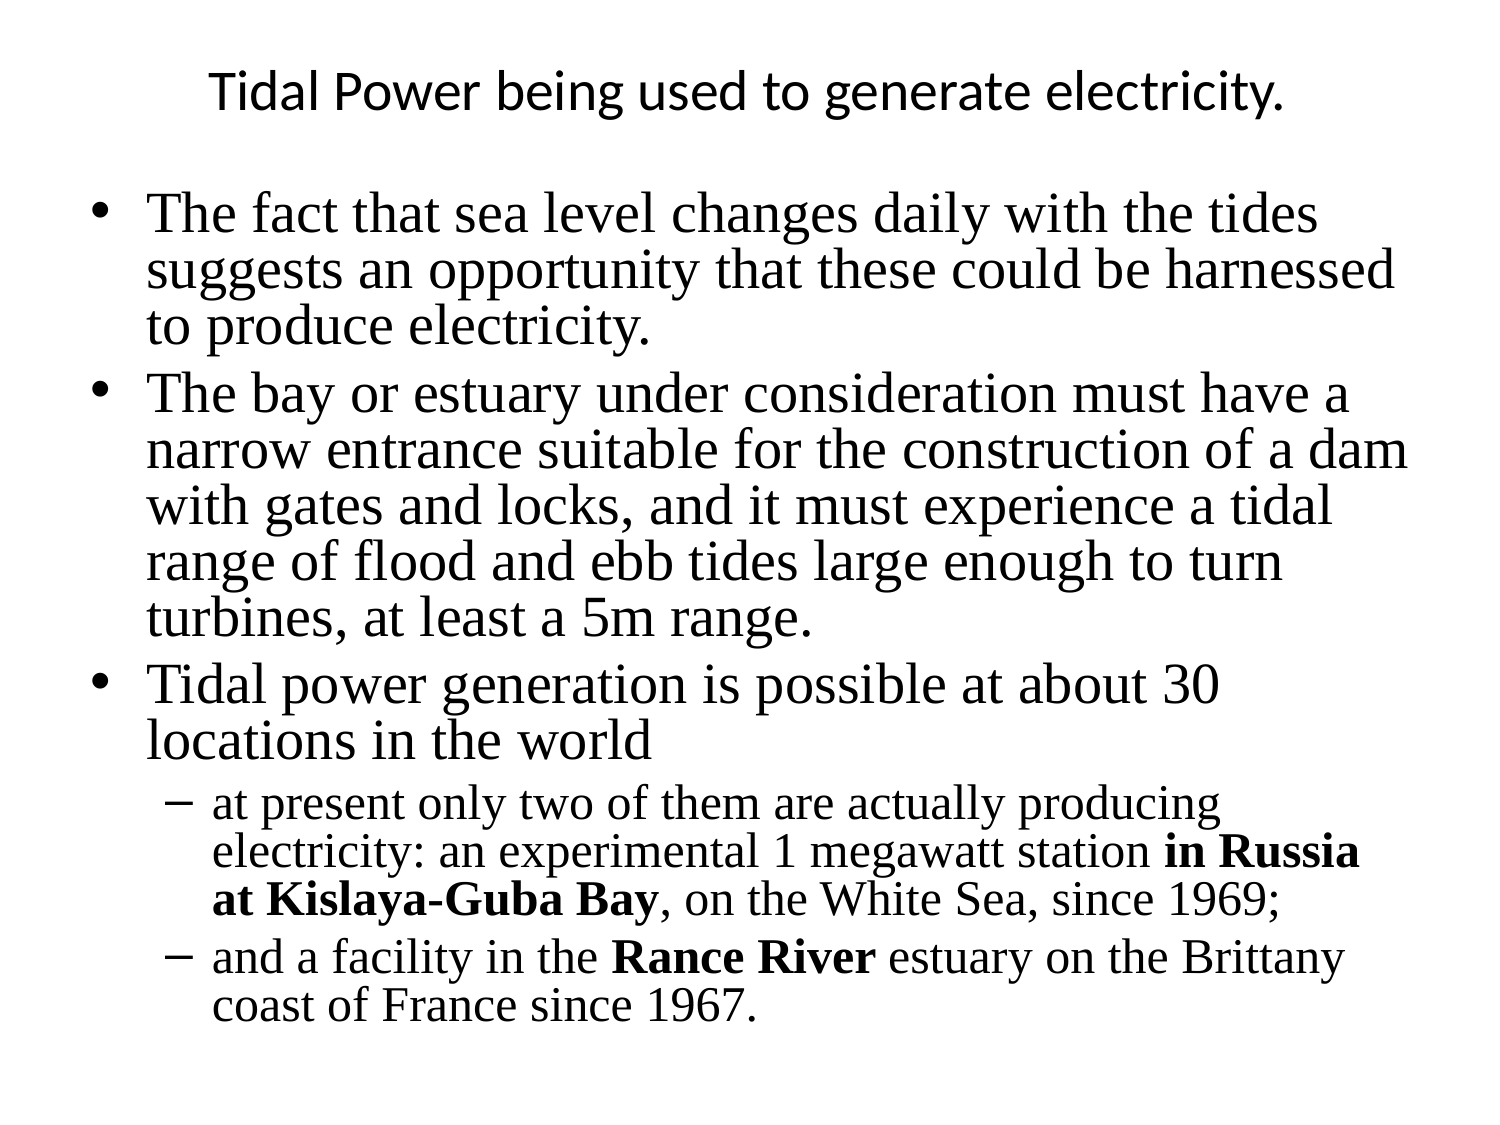

# Tidal Power being used to generate electricity.
The fact that sea level changes daily with the tides suggests an opportunity that these could be harnessed to produce electricity.
The bay or estuary under consideration must have a narrow entrance suitable for the construction of a dam with gates and locks, and it must experience a tidal range of flood and ebb tides large enough to turn turbines, at least a 5m range.
Tidal power generation is possible at about 30 locations in the world
at present only two of them are actually producing electricity: an experimental 1 megawatt station in Russia at Kislaya-Guba Bay, on the White Sea, since 1969;
and a facility in the Rance River estuary on the Brittany coast of France since 1967.